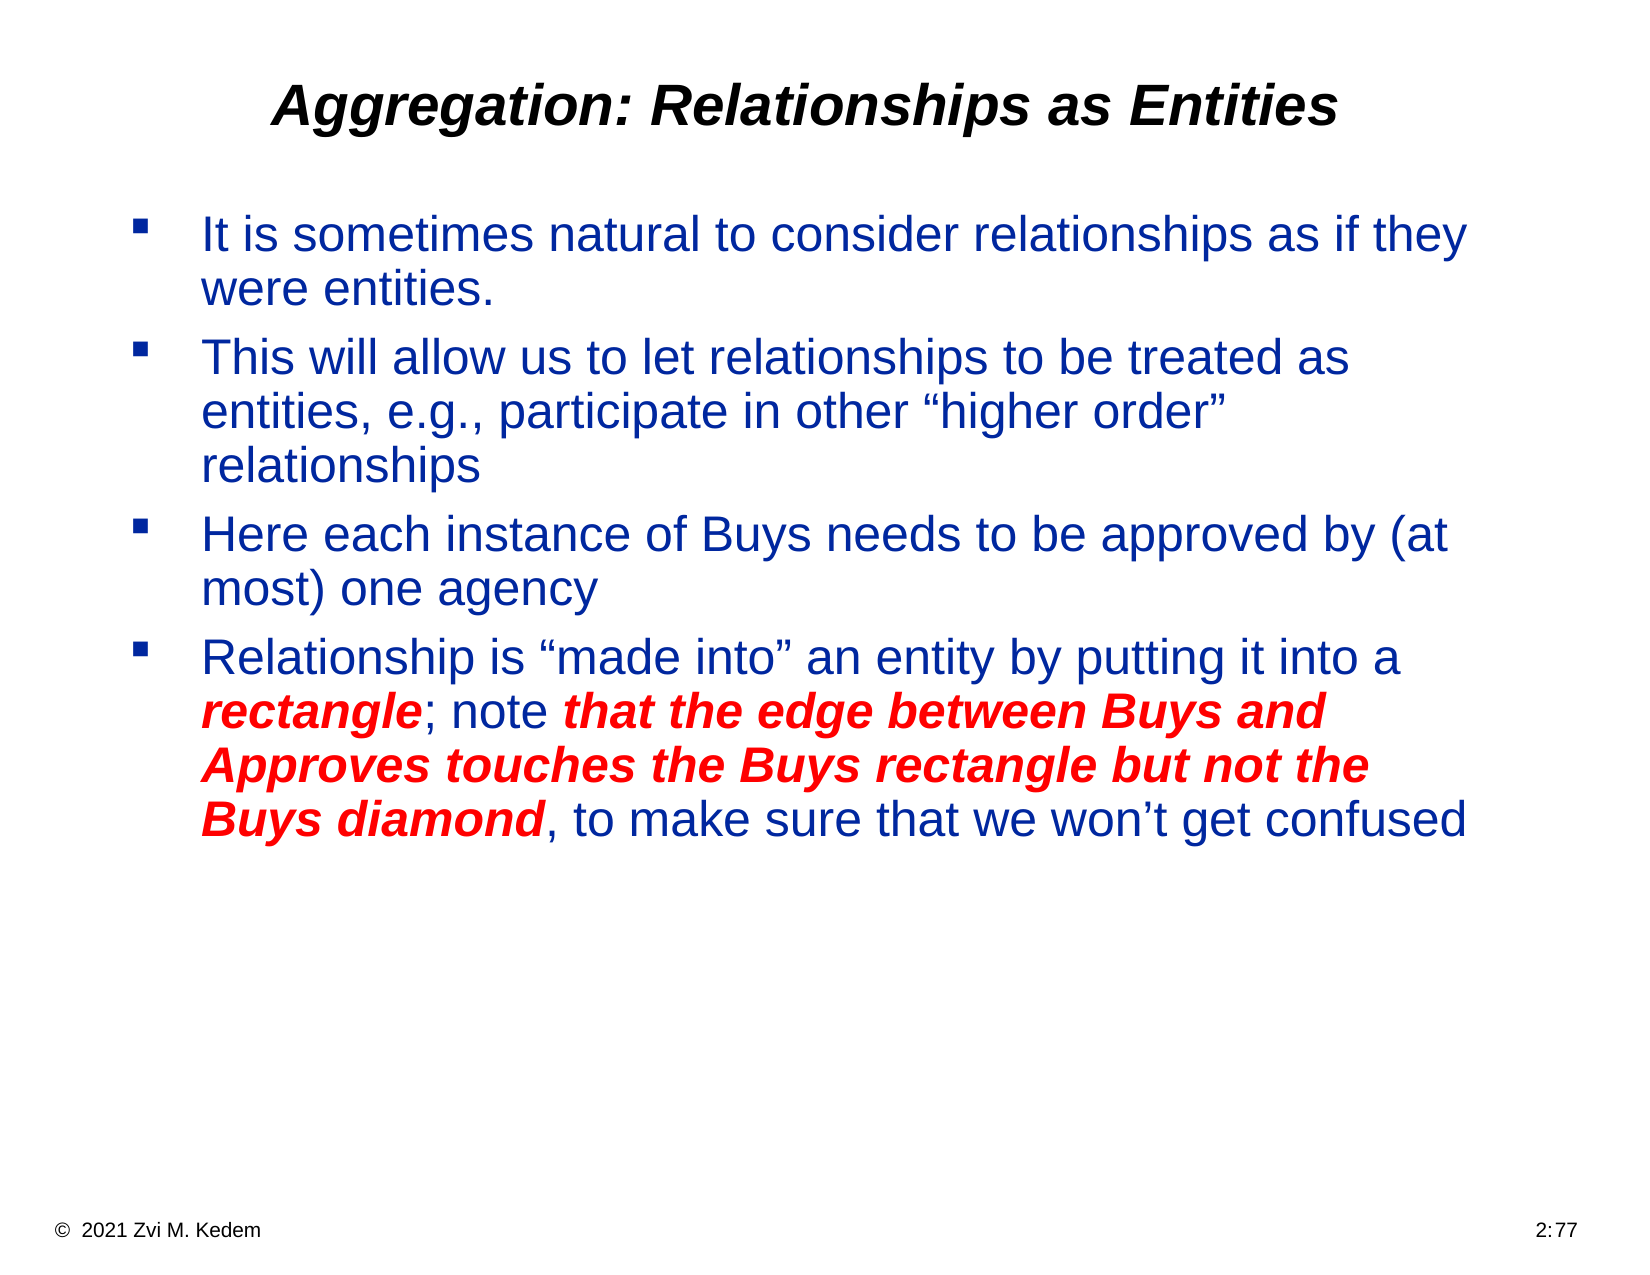

# Aggregation: Relationships as Entities
It is sometimes natural to consider relationships as if they were entities.
This will allow us to let relationships to be treated as entities, e.g., participate in other “higher order” relationships
Here each instance of Buys needs to be approved by (at most) one agency
Relationship is “made into” an entity by putting it into a rectangle; note that the edge between Buys and Approves touches the Buys rectangle but not the Buys diamond, to make sure that we won’t get confused